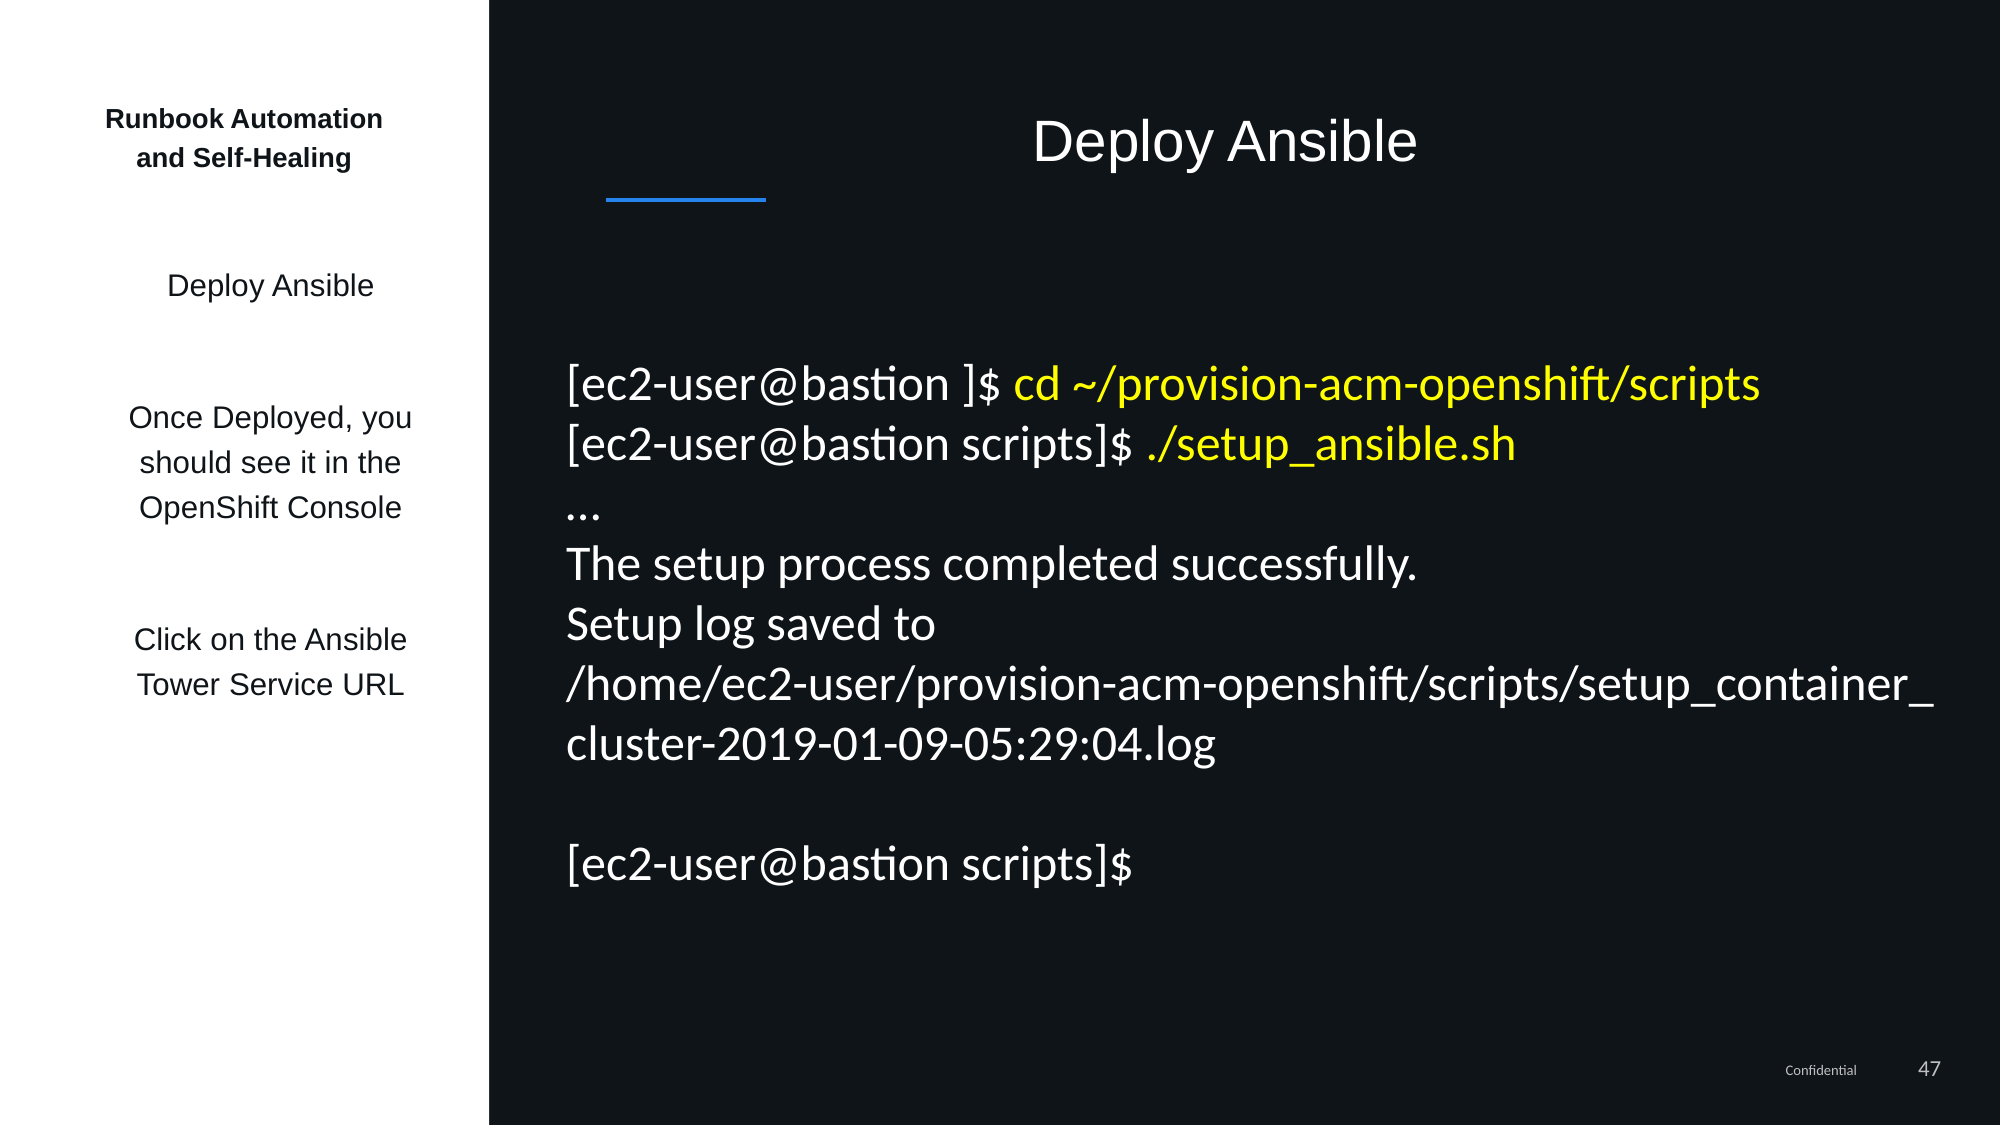

Runbook Automation and Self-Healing
# Deploy Ansible
Deploy Ansible
Once Deployed, you should see it in the OpenShift Console
Click on the Ansible Tower Service URL

[ec2-user@bastion ]$ cd ~/provision-acm-openshift/scripts
[ec2-user@bastion scripts]$ ./setup_ansible.sh
…
The setup process completed successfully.
Setup log saved to /home/ec2-user/provision-acm-openshift/scripts/setup_container_cluster-2019-01-09-05:29:04.log

[ec2-user@bastion scripts]$